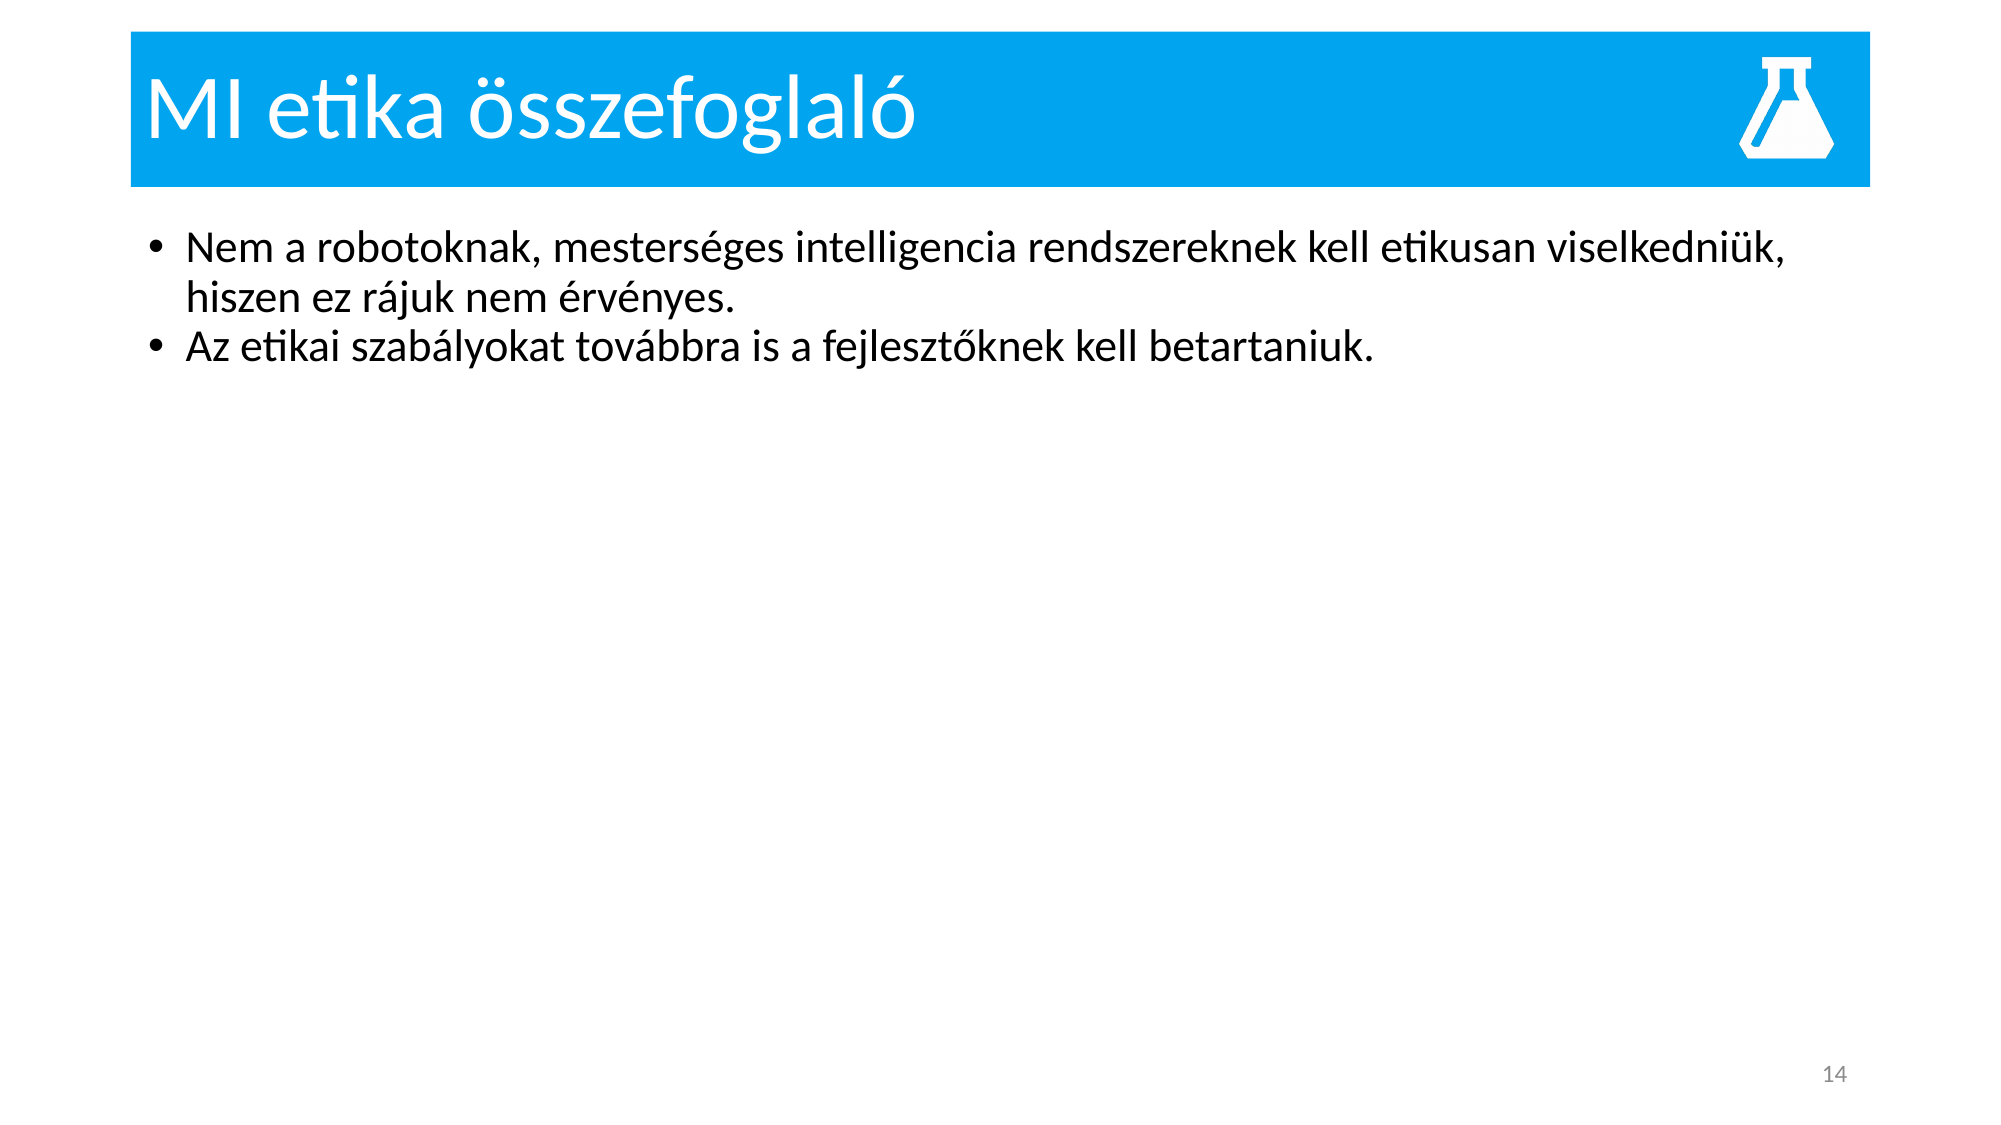

# MI etika összefoglaló
Nem a robotoknak, mesterséges intelligencia rendszereknek kell etikusan viselkedniük, hiszen ez rájuk nem érvényes.
Az etikai szabályokat továbbra is a fejlesztőknek kell betartaniuk.
14